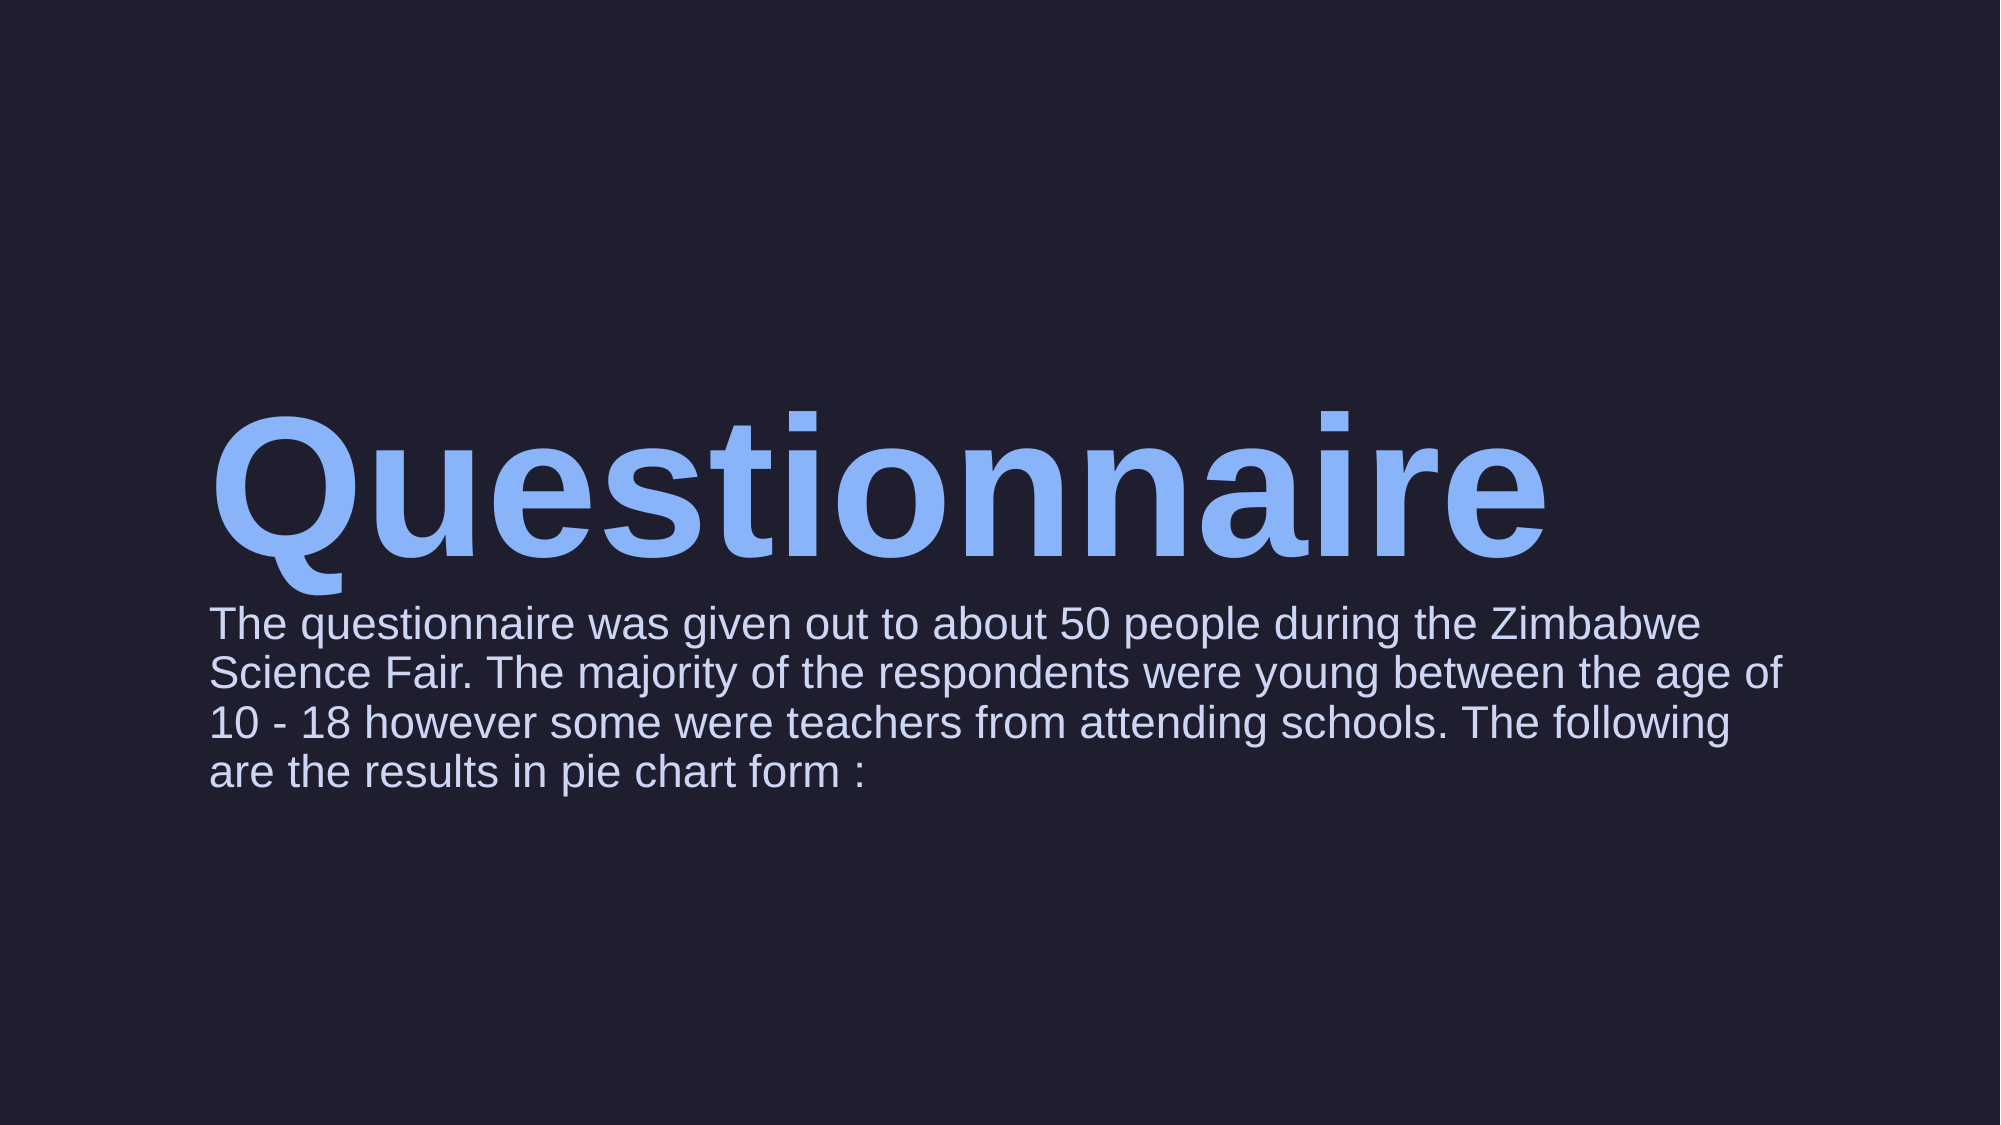

# Questionnaire The questionnaire was given out to about 50 people during the Zimbabwe Science Fair. The majority of the respondents were young between the age of 10 - 18 however some were teachers from attending schools. The following are the results in pie chart form :